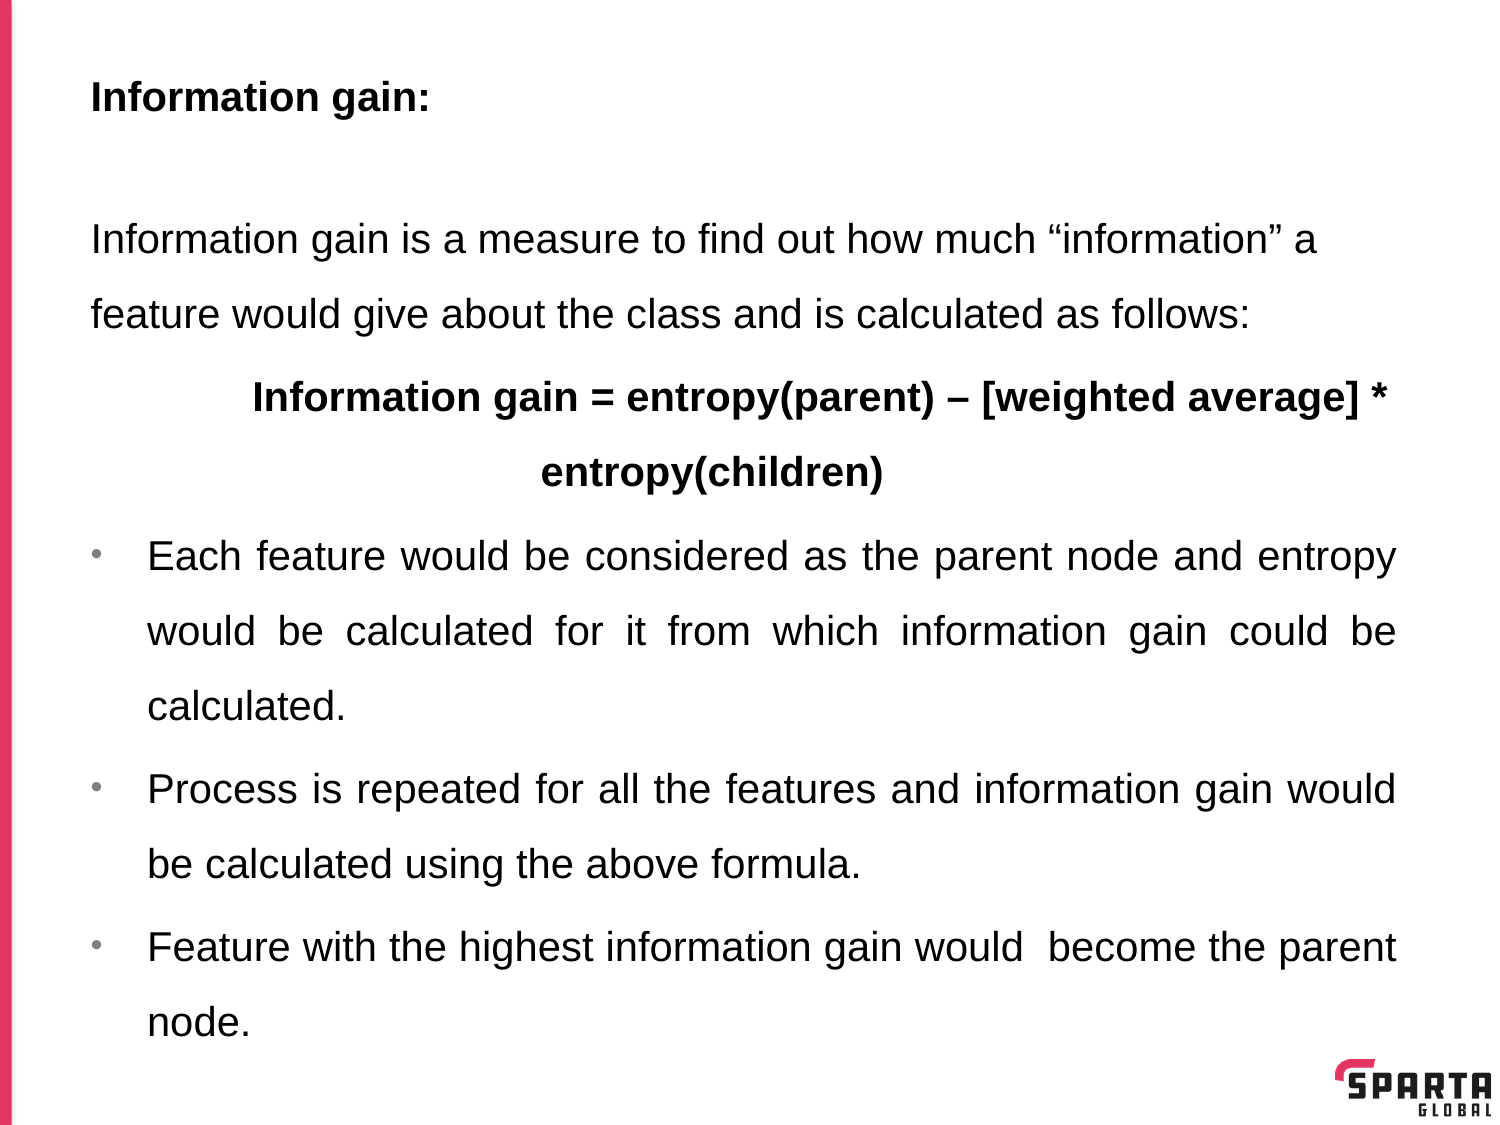

Information gain:

Information gain is a measure to find out how much “information” a feature would give about the class and is calculated as follows:
         	 Information gain = entropy(parent) – [weighted average] *  	   		entropy(children)
Each feature would be considered as the parent node and entropy would be calculated for it from which information gain could be calculated.
Process is repeated for all the features and information gain would be calculated using the above formula.
Feature with the highest information gain would  become the parent node.